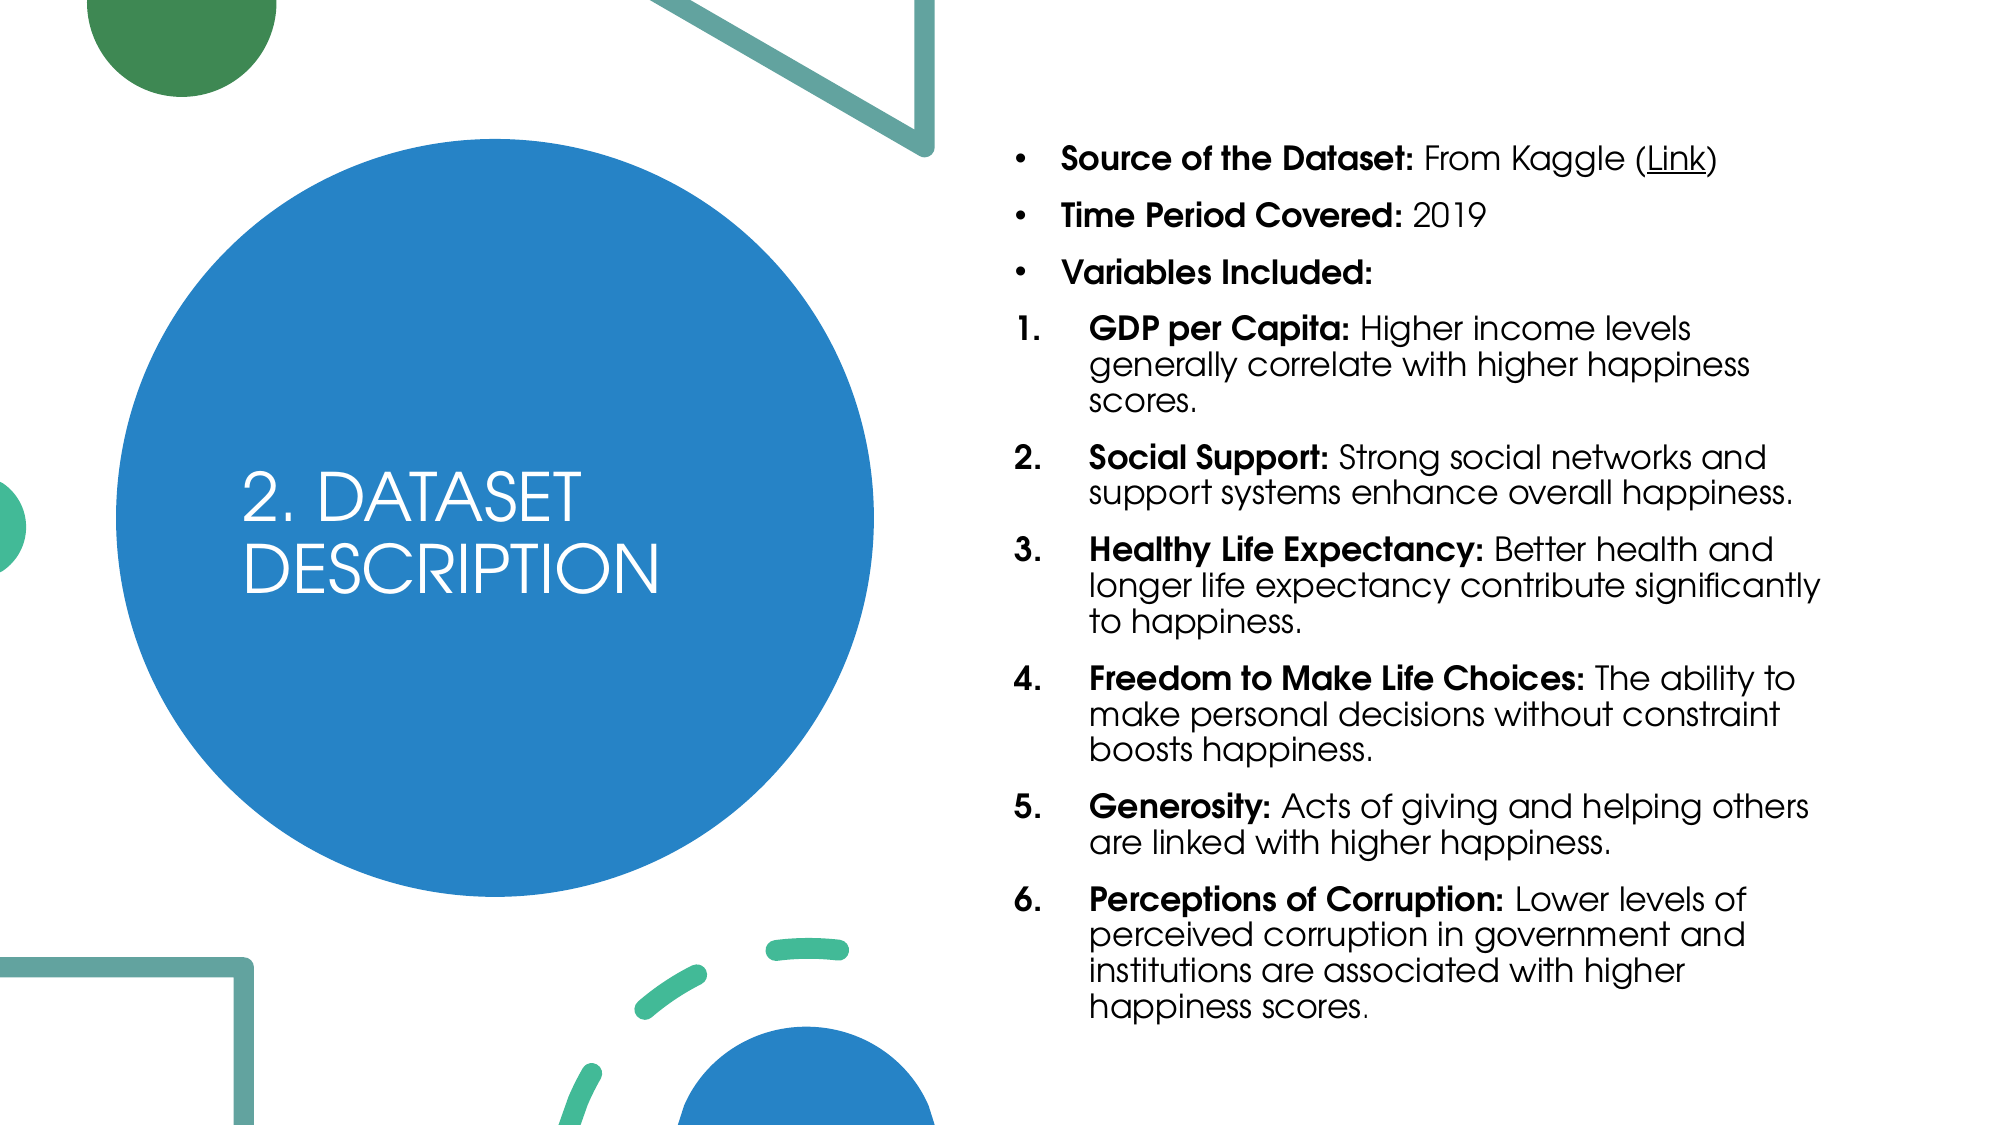

Source of the Dataset: From Kaggle (Link)
Time Period Covered: 2019
Variables Included:
GDP per Capita: Higher income levels generally correlate with higher happiness scores.
Social Support: Strong social networks and support systems enhance overall happiness.
Healthy Life Expectancy: Better health and longer life expectancy contribute significantly to happiness.
Freedom to Make Life Choices: The ability to make personal decisions without constraint boosts happiness.
Generosity: Acts of giving and helping others are linked with higher happiness.
Perceptions of Corruption: Lower levels of perceived corruption in government and institutions are associated with higher happiness scores.

# 2. DATASET DESCRIPTION